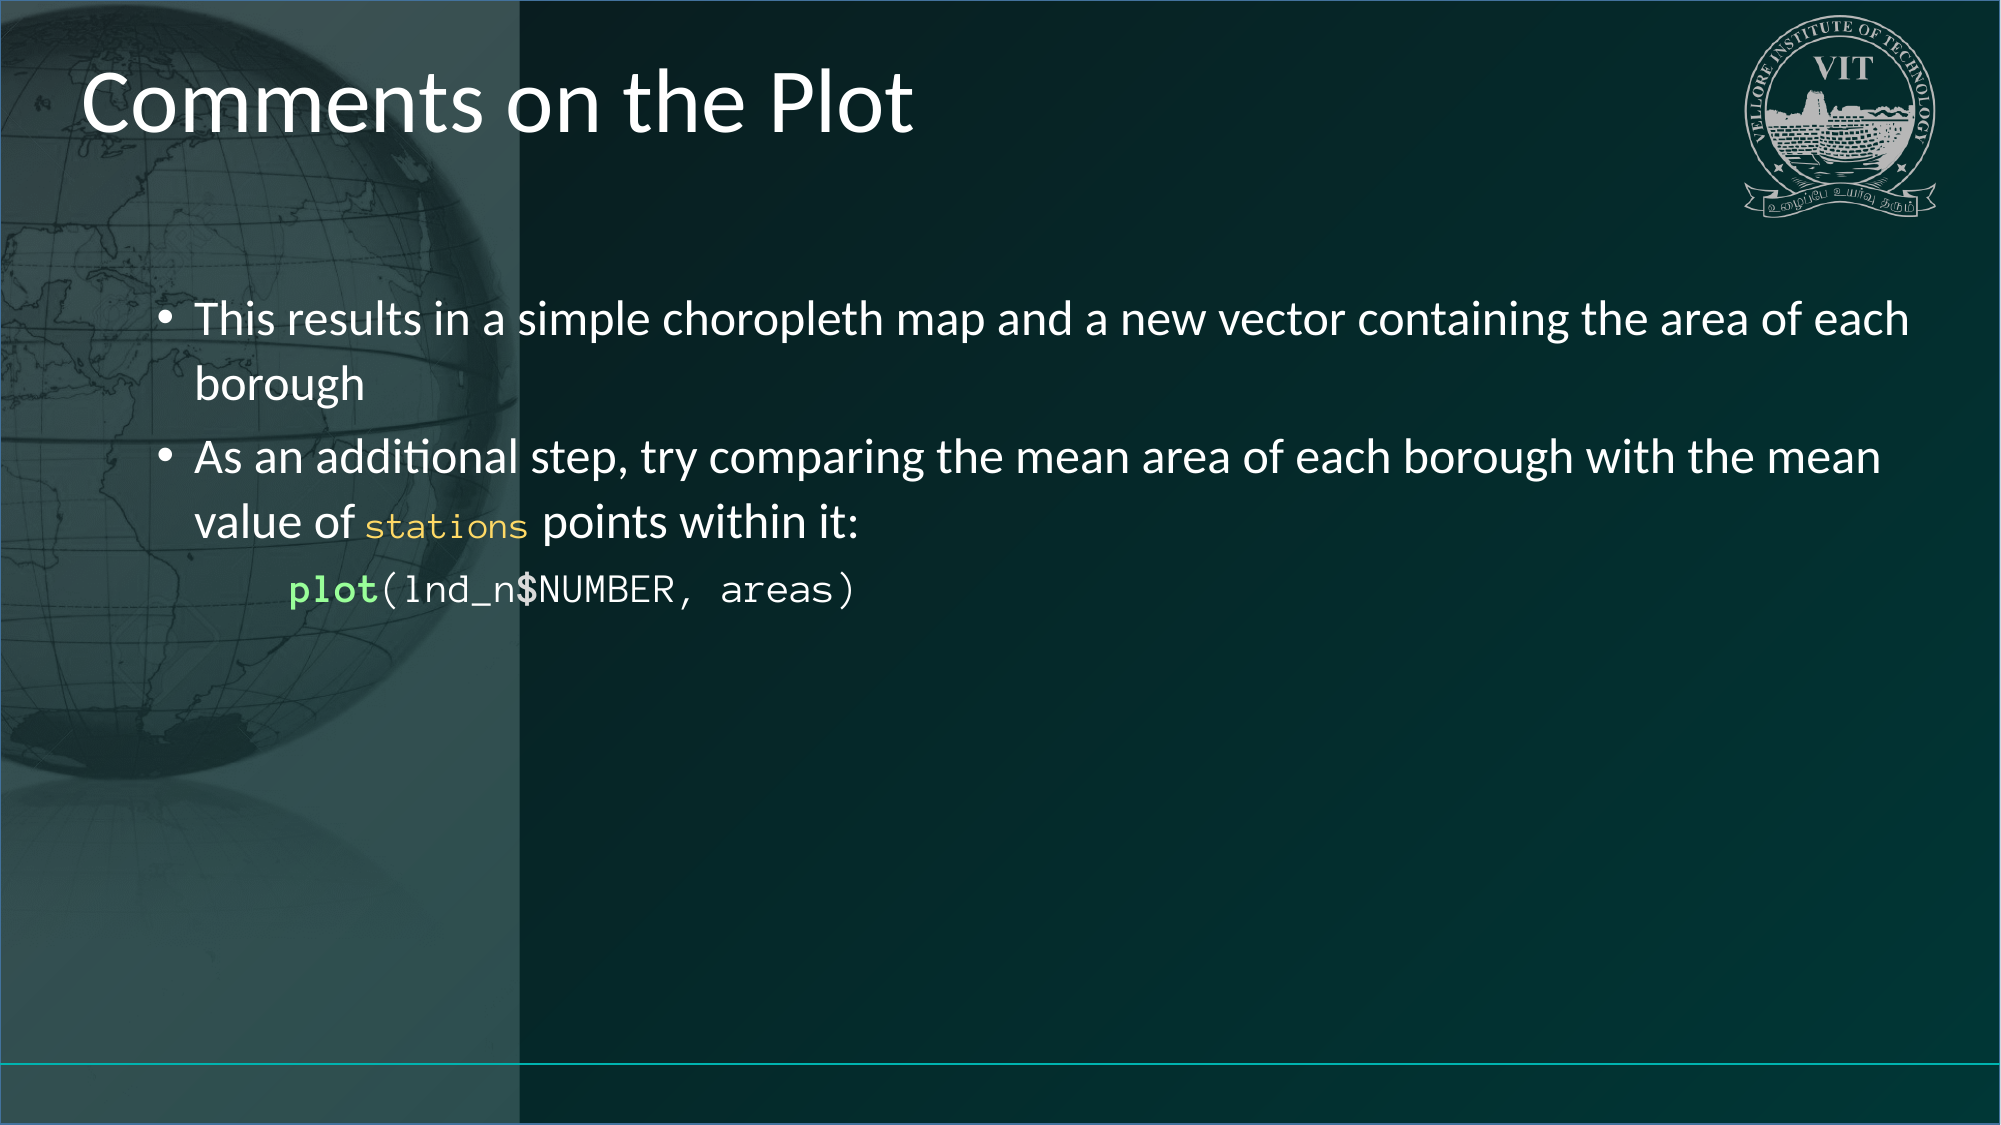

# Comments on the Plot
This results in a simple choropleth map and a new vector containing the area of each borough
As an additional step, try comparing the mean area of each borough with the mean value of stations points within it:
plot(lnd_n$NUMBER, areas)